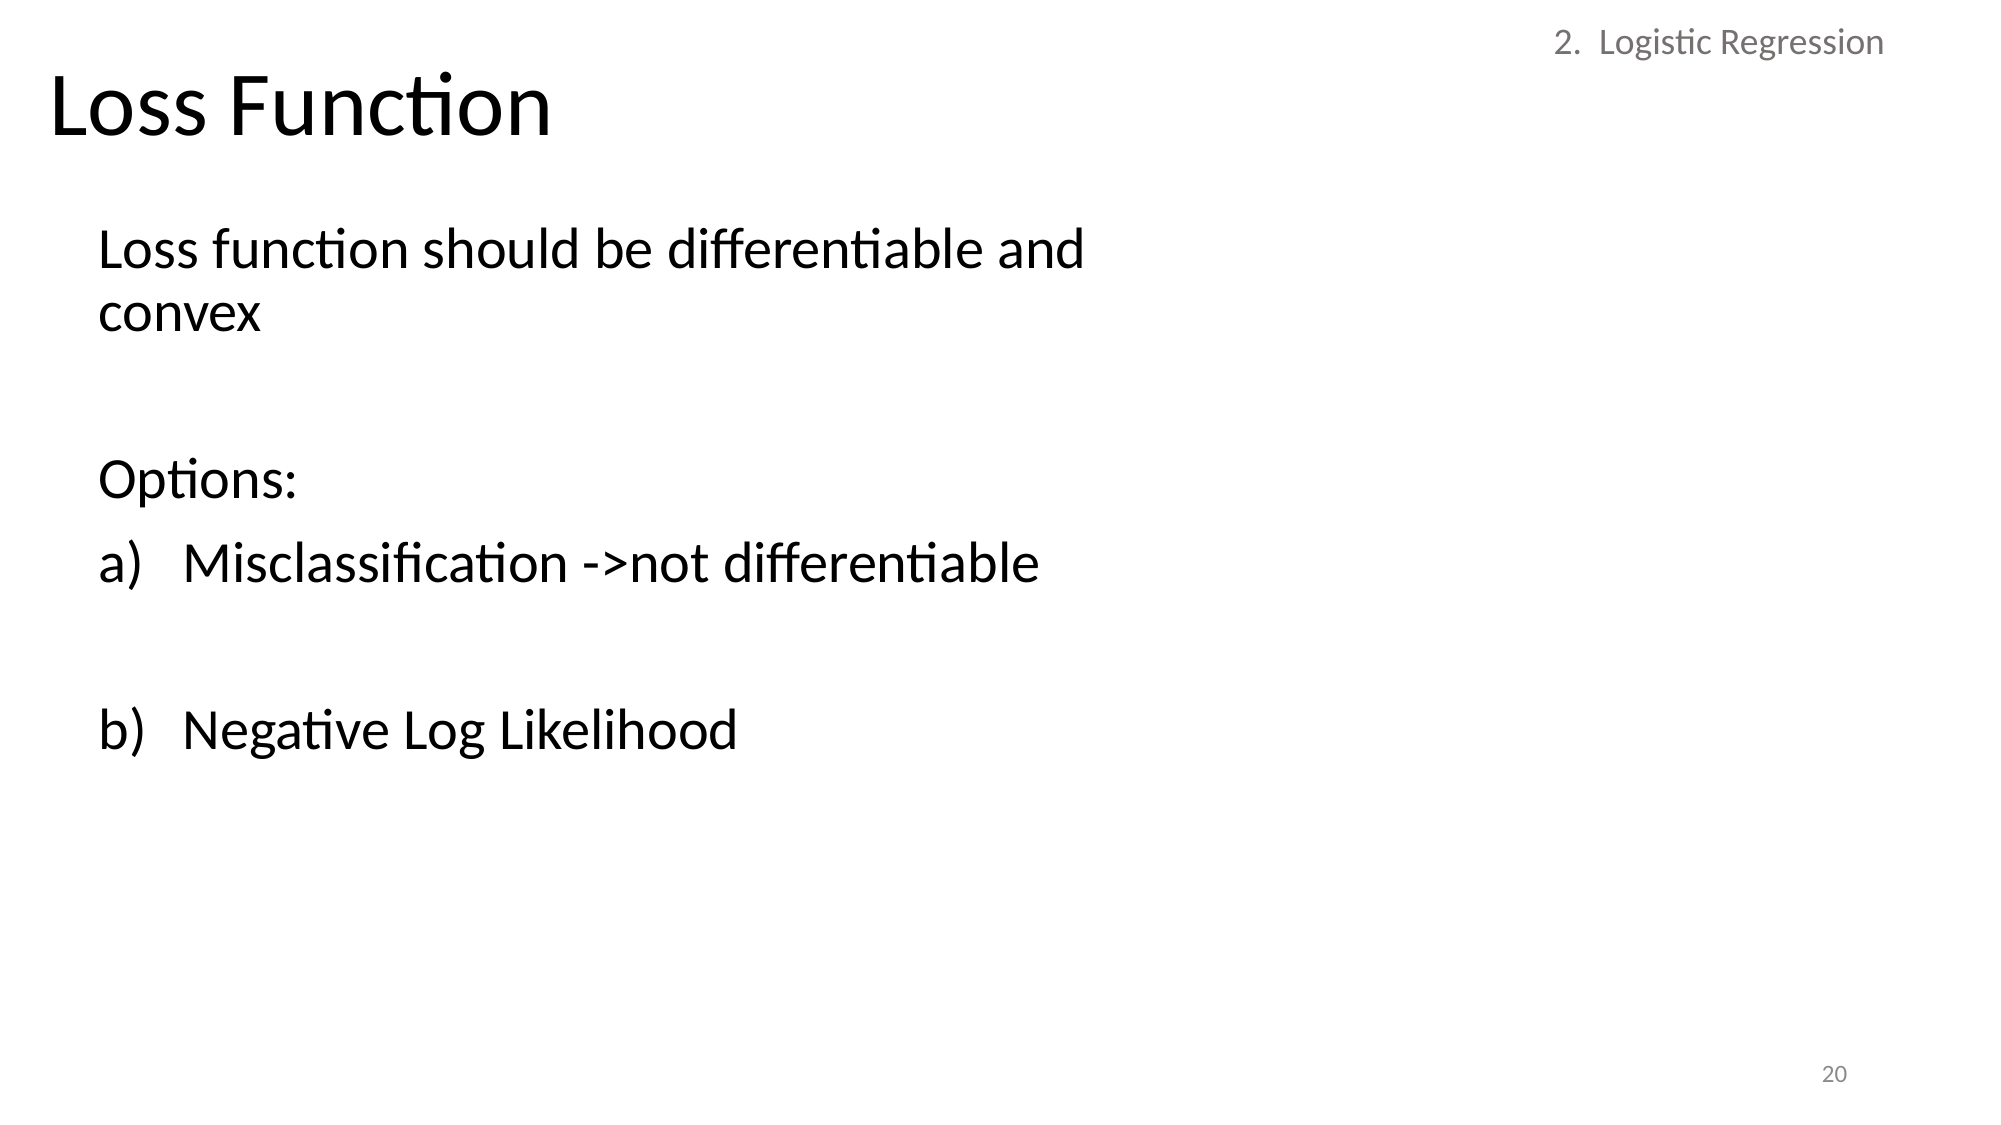

# Loss Function
2.  Logistic Regression
Loss function should be differentiable and convex

Options:
Misclassification ->not differentiable

Negative Log Likelihood

20